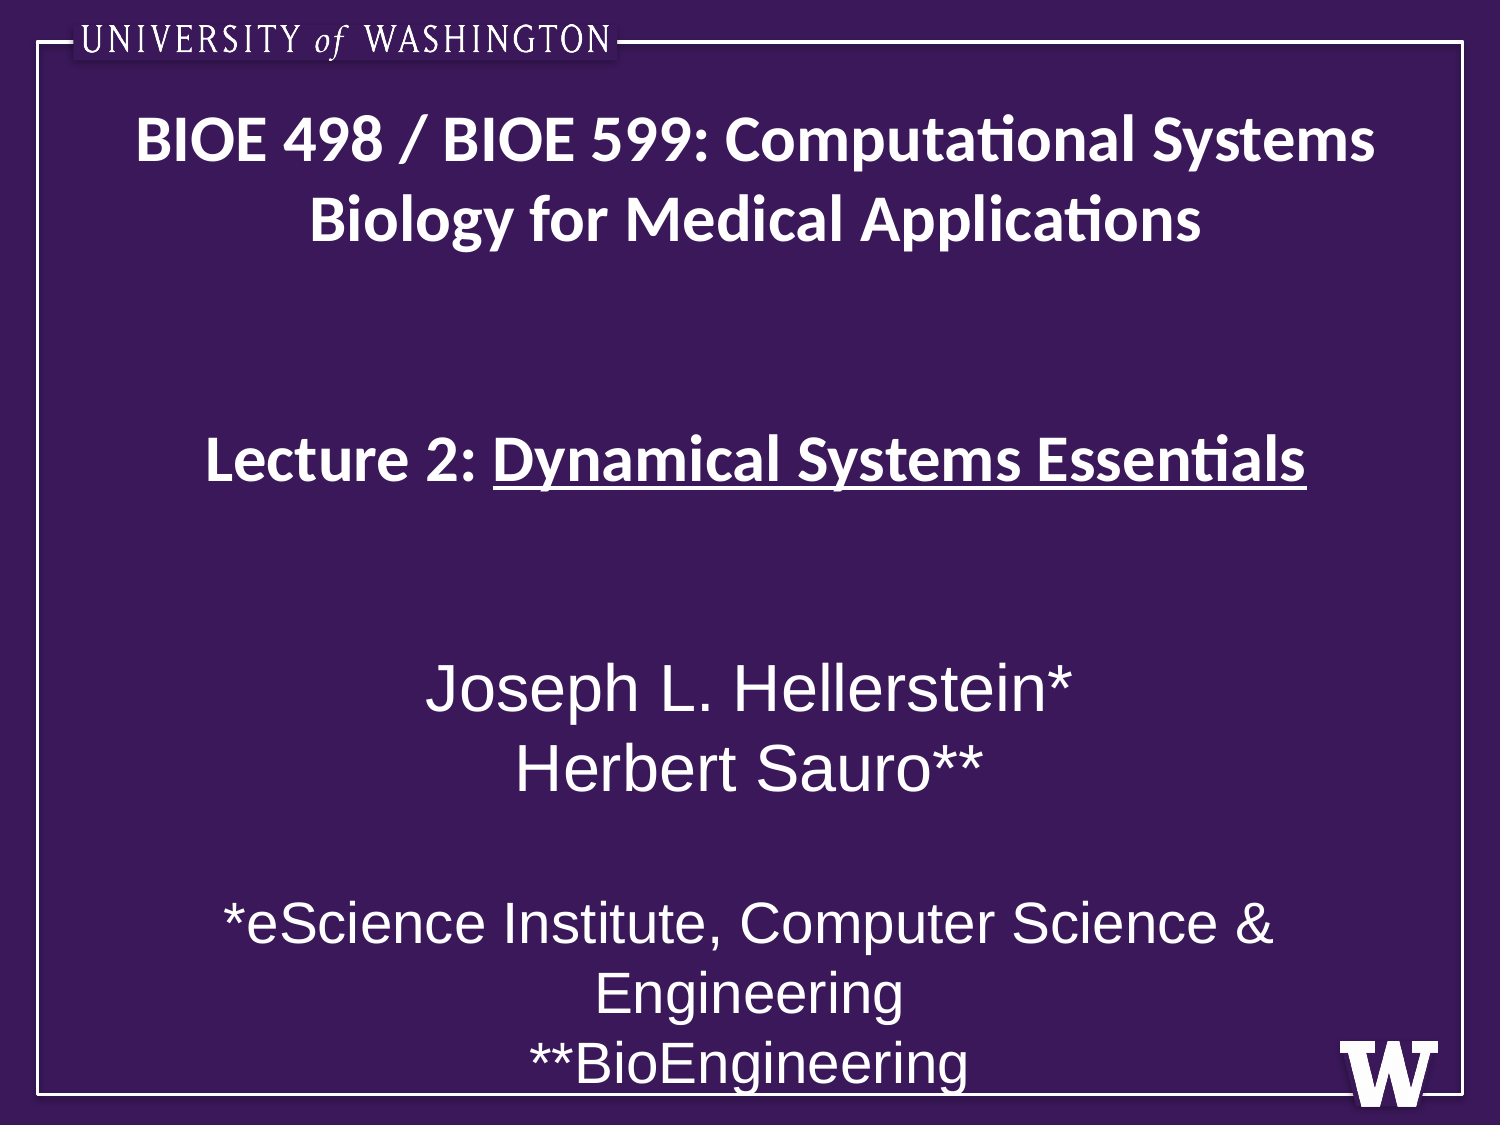

# BIOE 498 / BIOE 599: Computational Systems Biology for Medical Applications Lecture 2: Dynamical Systems Essentials
Joseph L. Hellerstein*
Herbert Sauro**

*eScience Institute, Computer Science & Engineering
**BioEngineering